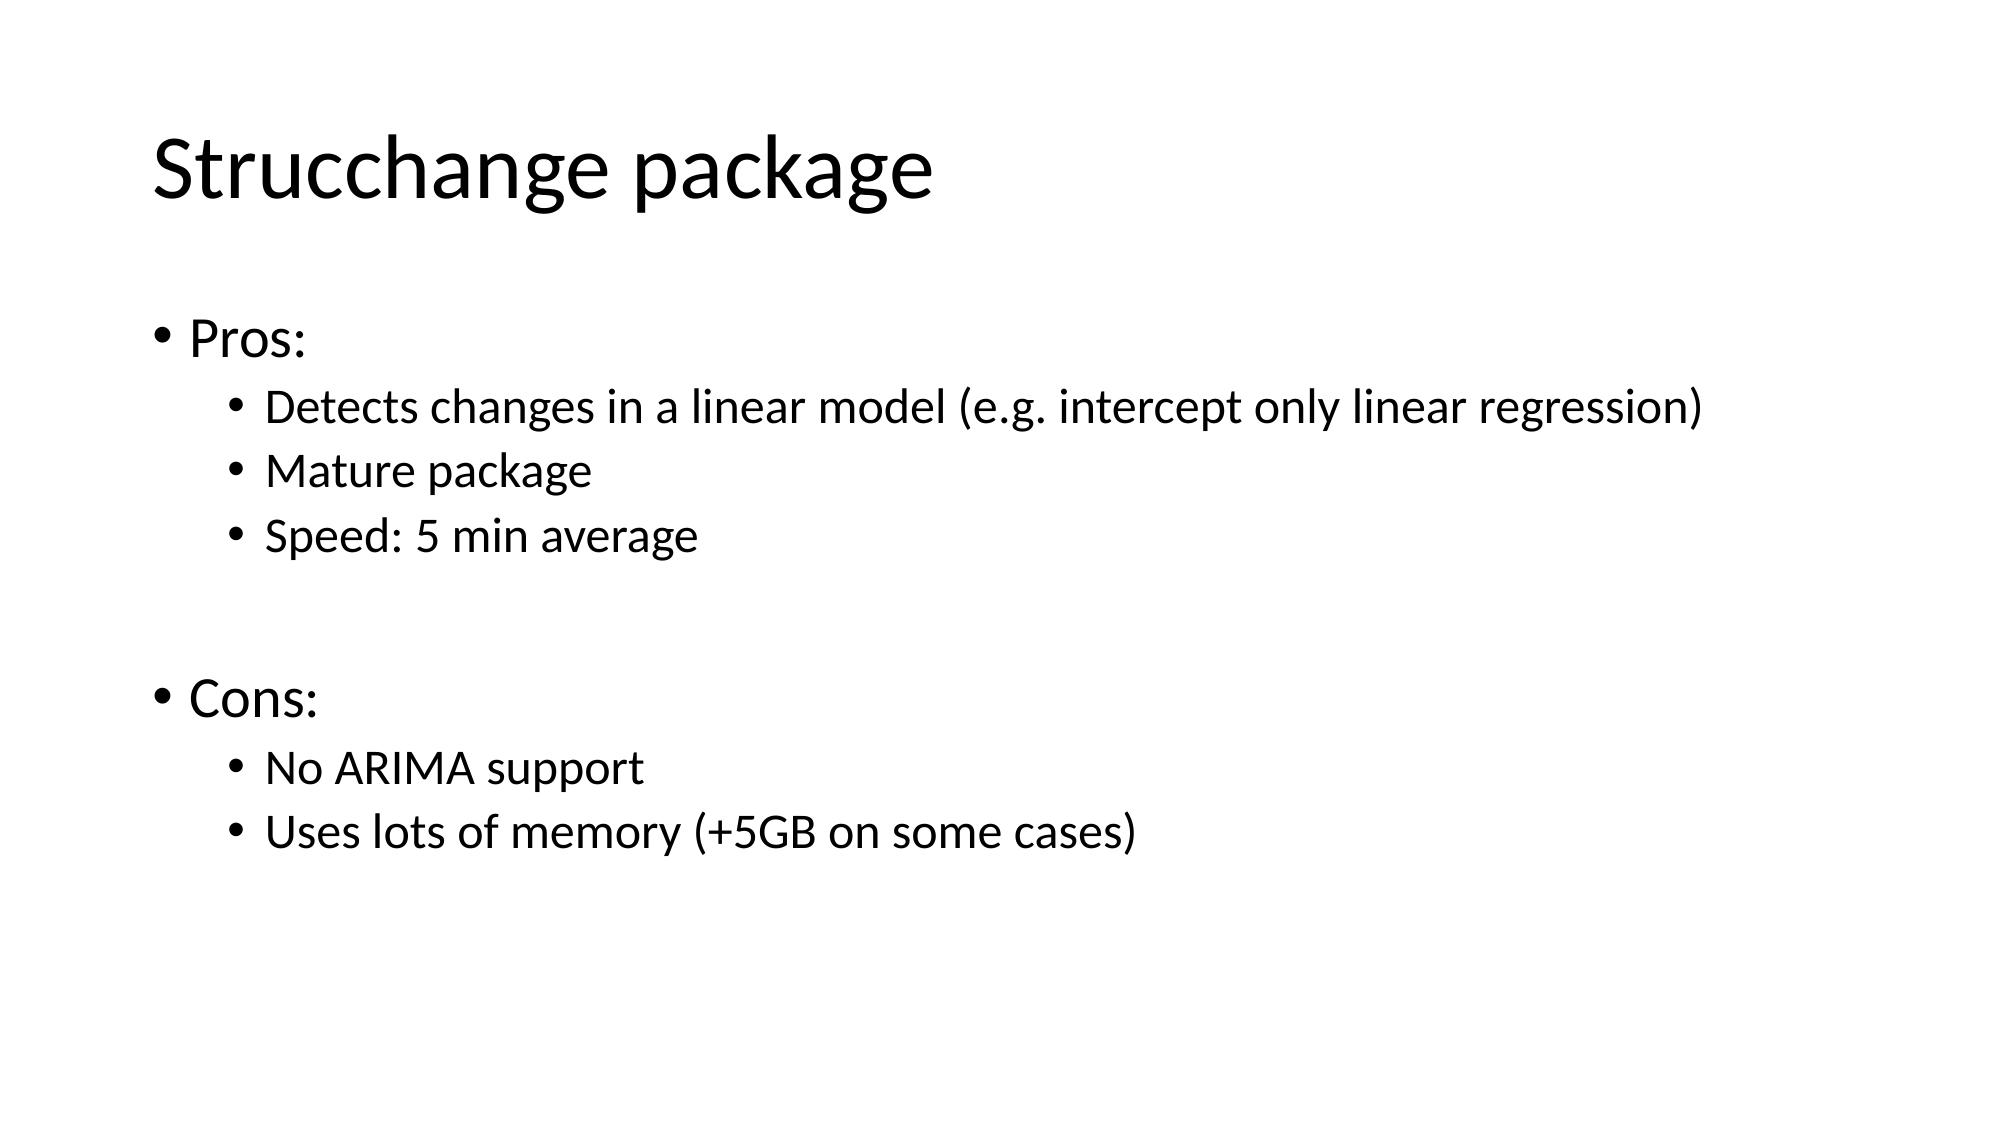

# Strucchange package
Pros:
Detects changes in a linear model (e.g. intercept only linear regression)
Mature package
Speed: 5 min average

Cons:
No ARIMA support
Uses lots of memory (+5GB on some cases)